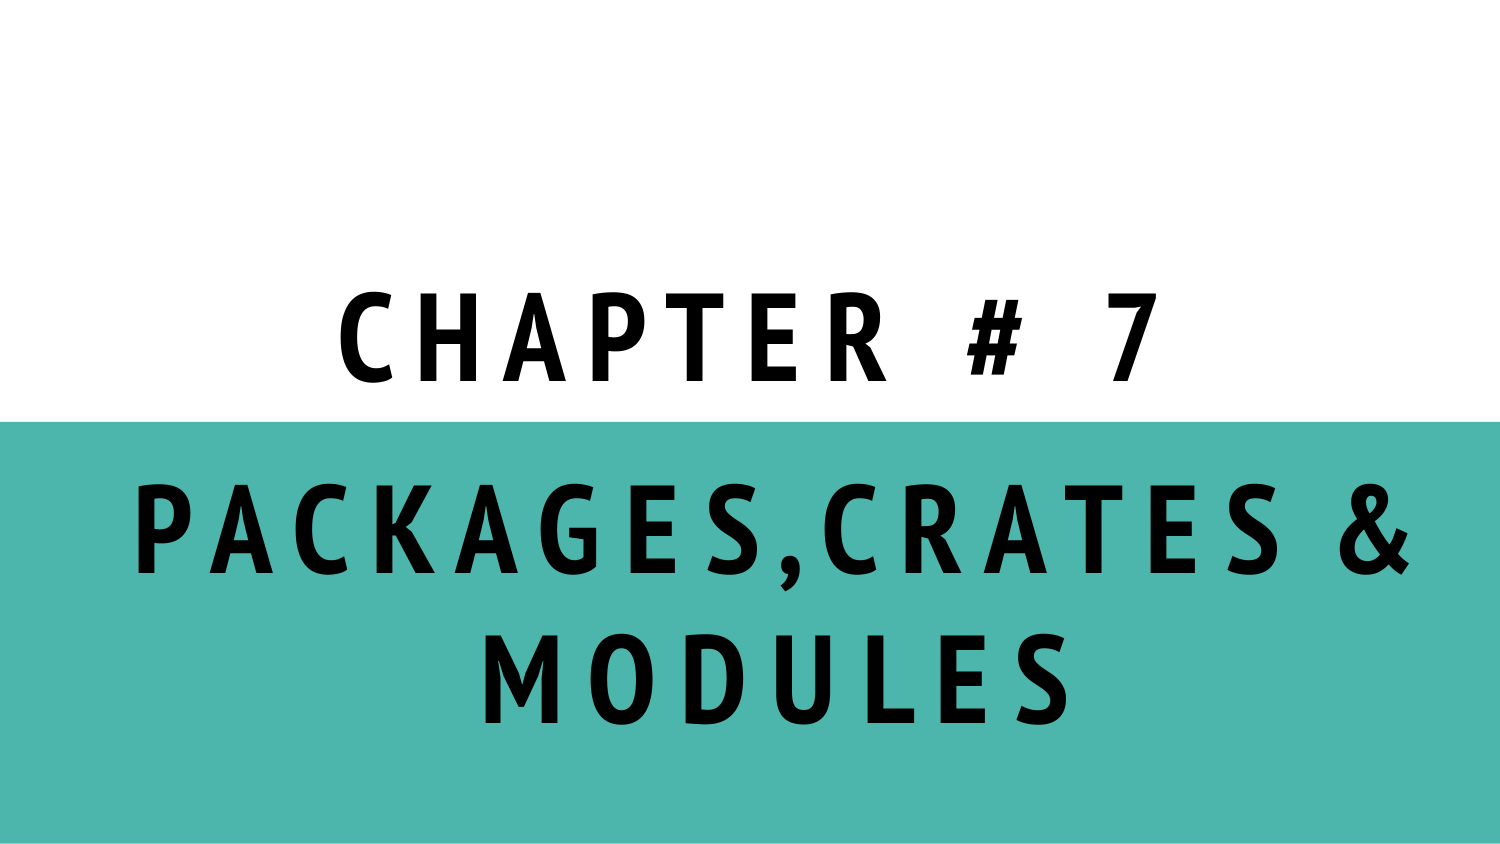

# C H A P T E R   #   7
P A C K A G E S , C R A T E S  & M O D U L E S